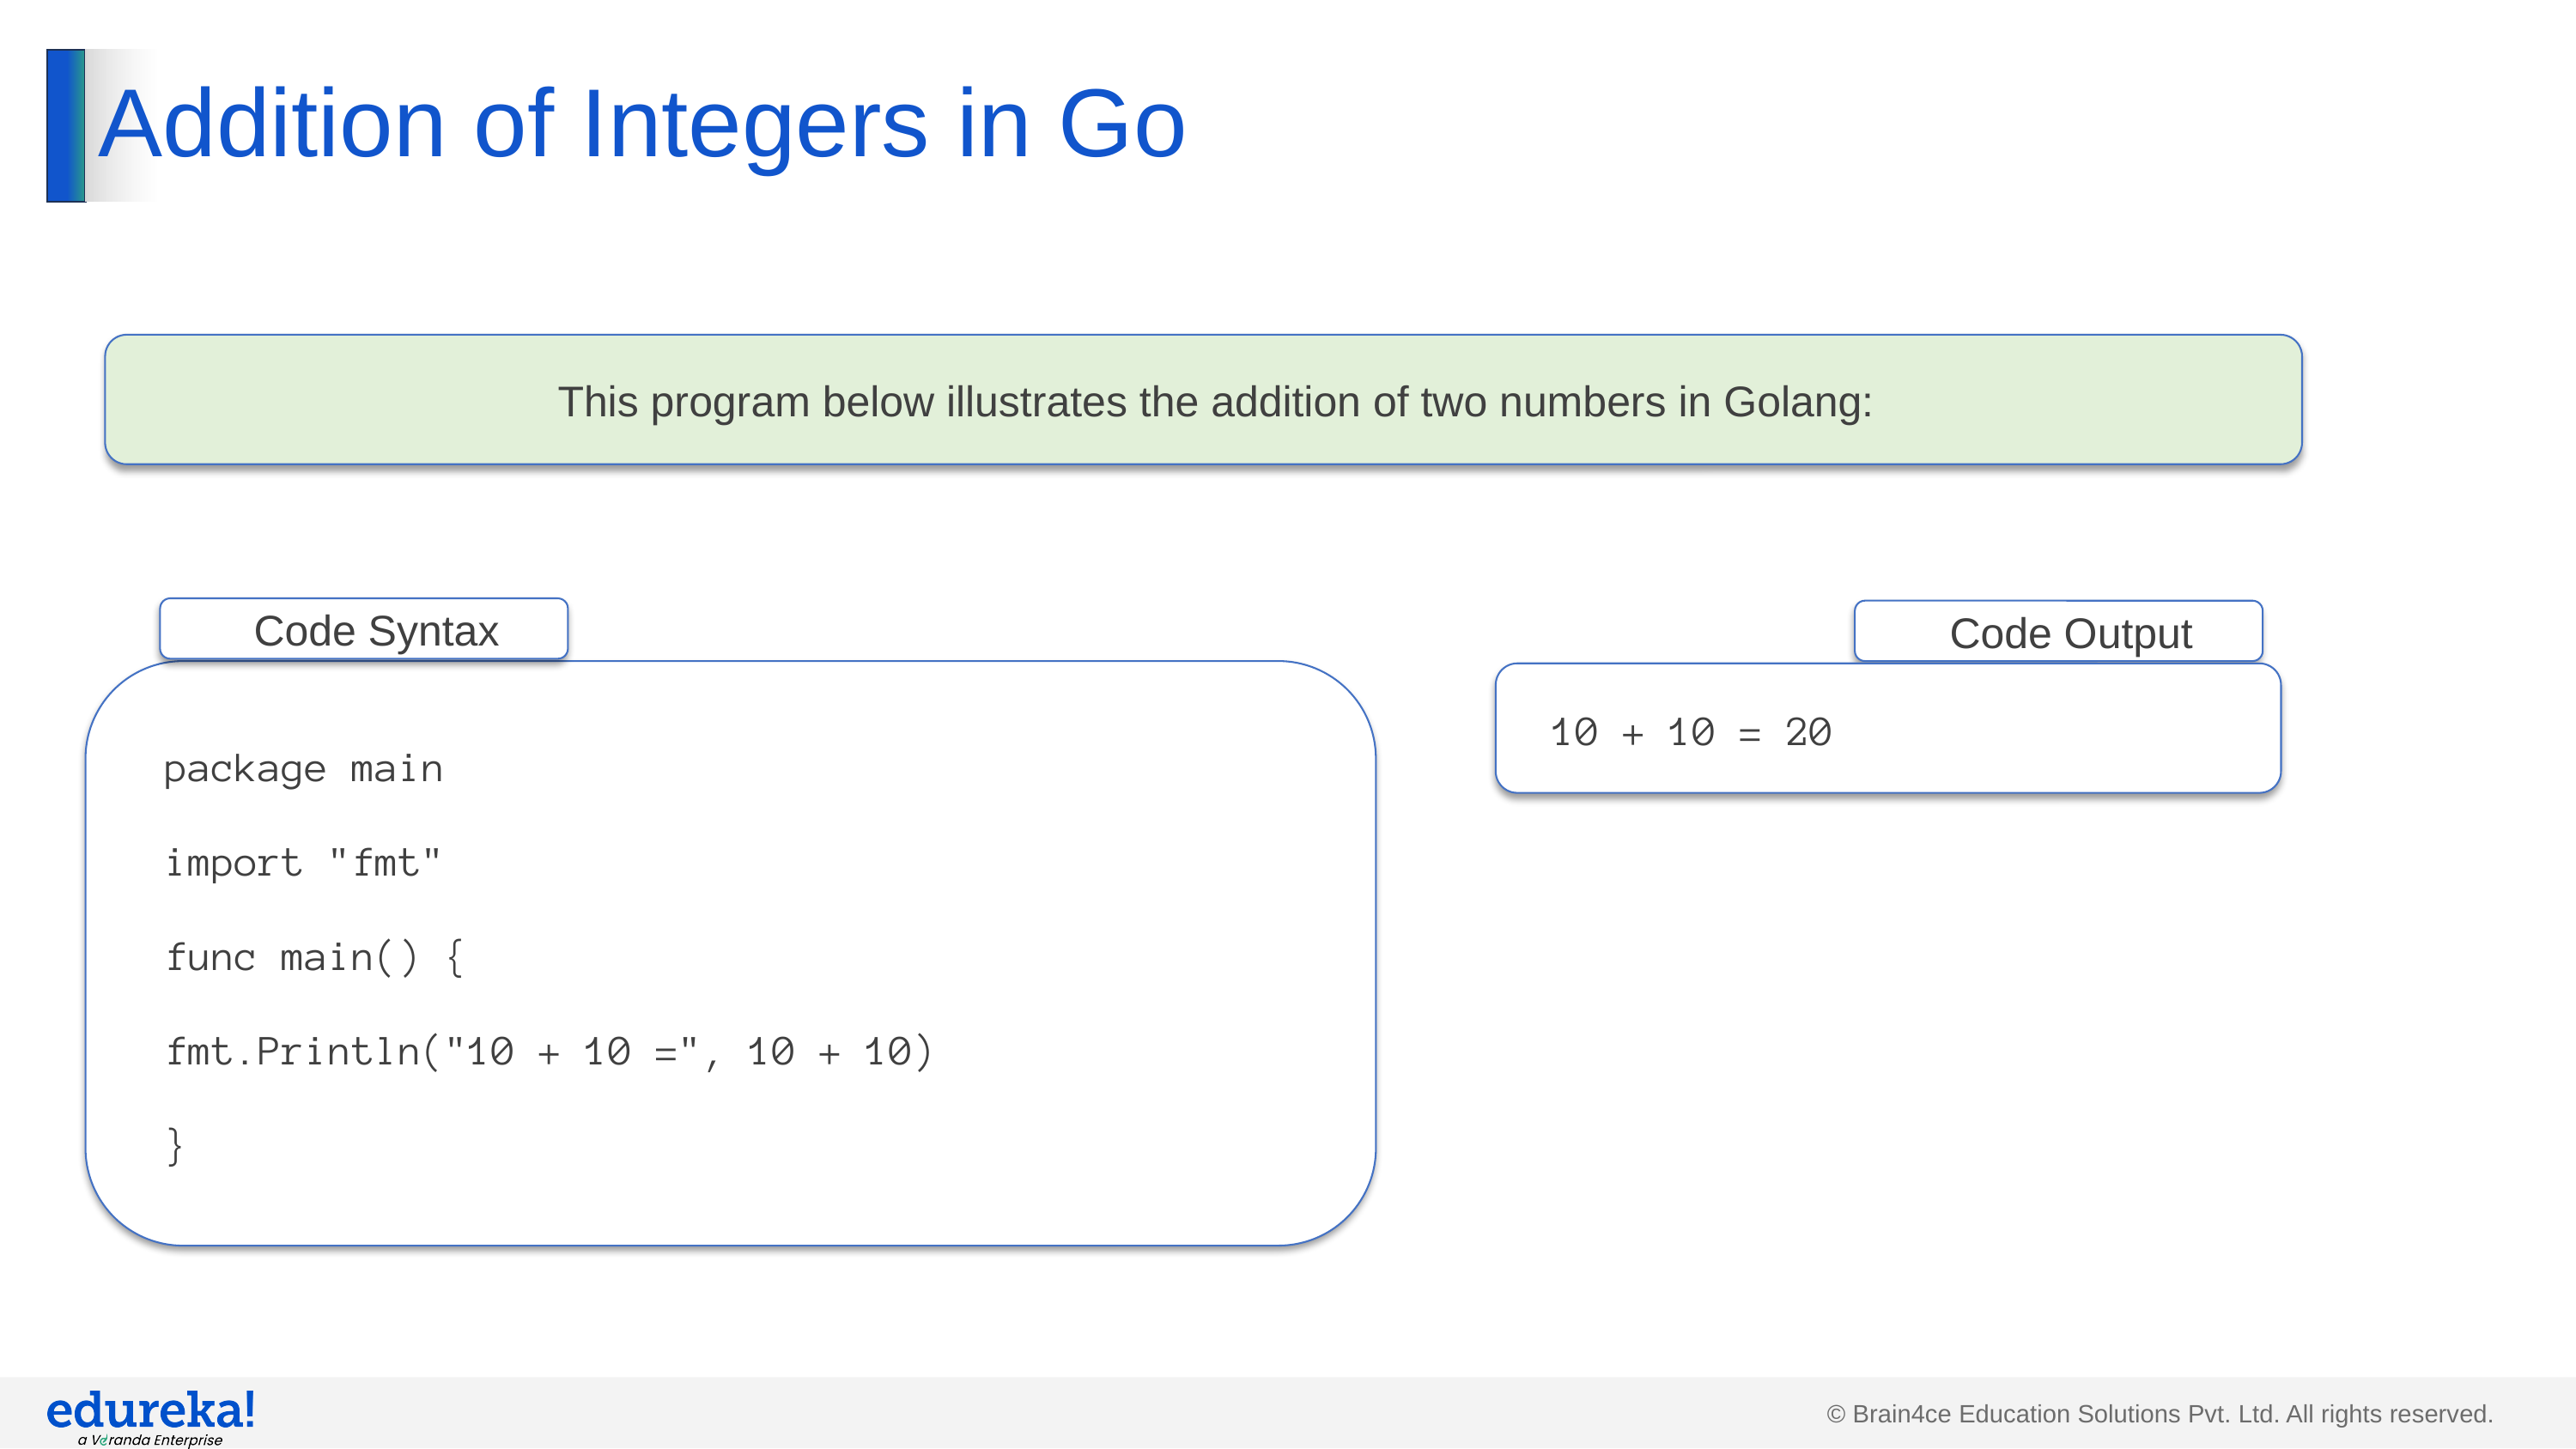

# Addition of Integers in Go
This program below illustrates the addition of two numbers in Golang:
Code Syntax
Code Output
package main
import "fmt"
func main() {
fmt.Println("10 + 10 =", 10 + 10)
}
10 + 10 = 20